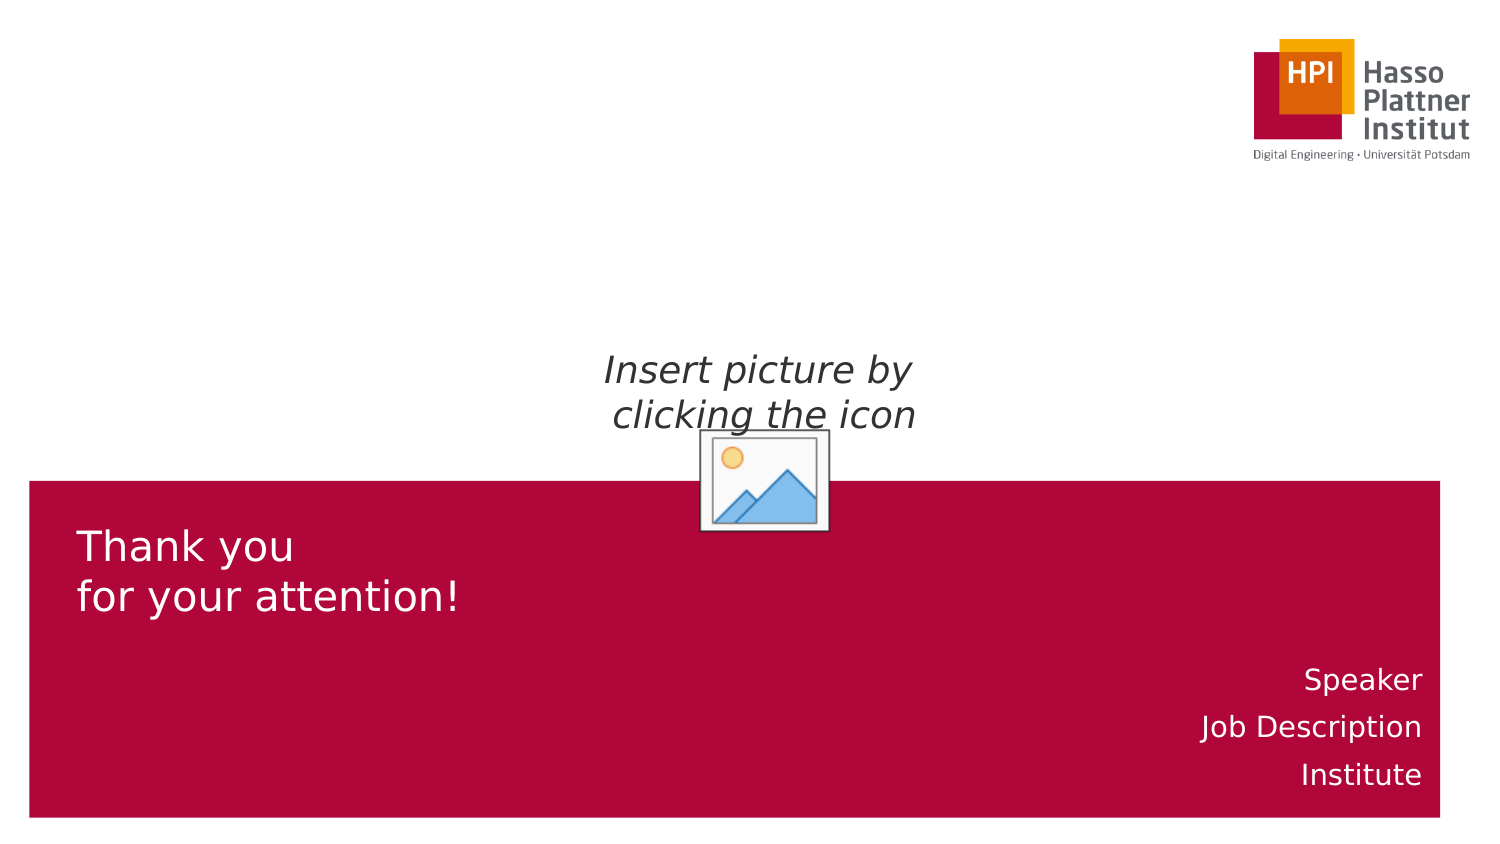

# Thank you for your attention!
Speaker
Job Description
Institute